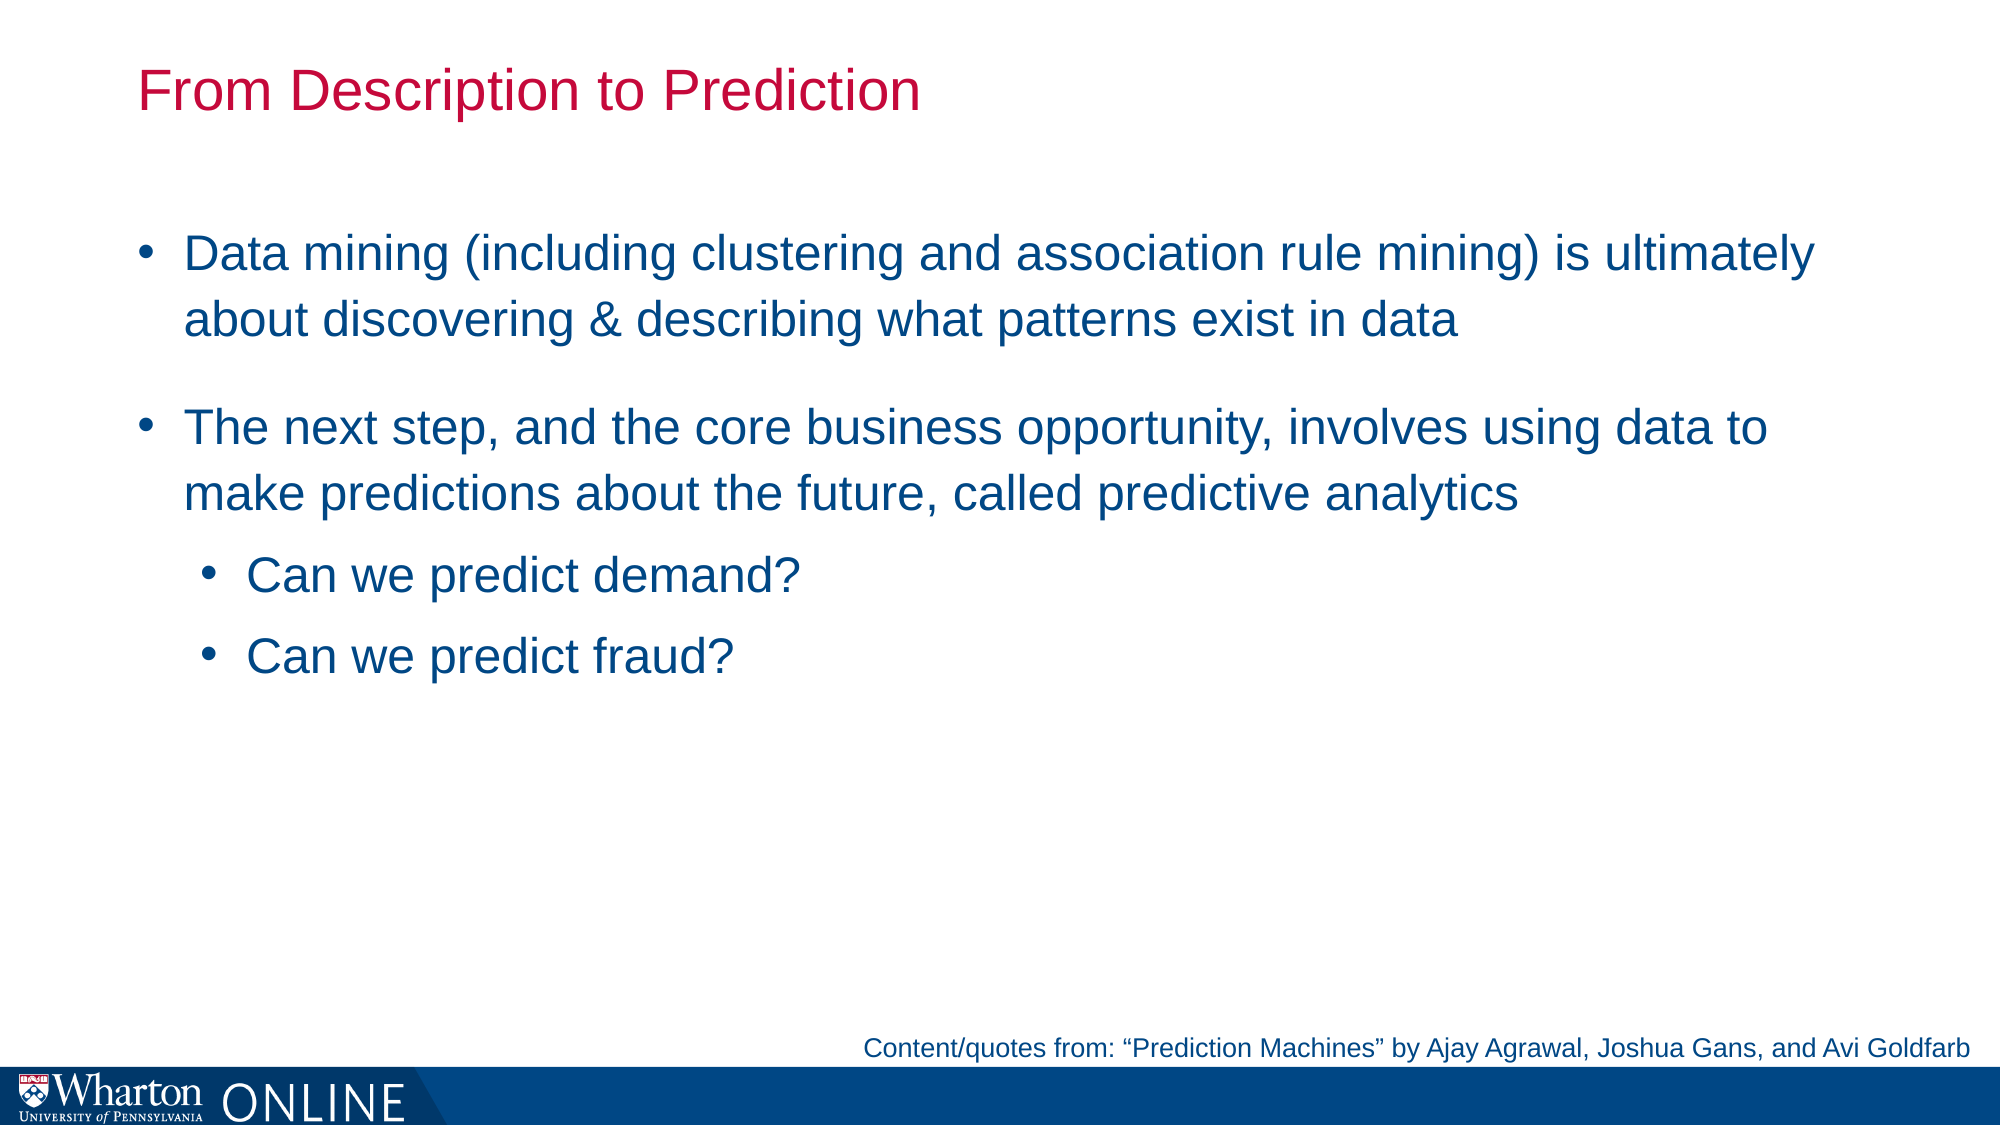

# From Description to Prediction
Data mining (including clustering and association rule mining) is ultimately about discovering & describing what patterns exist in data
The next step, and the core business opportunity, involves using data to make predictions about the future, called predictive analytics
Can we predict demand?
Can we predict fraud?
Content/quotes from: “Prediction Machines” by Ajay Agrawal, Joshua Gans, and Avi Goldfarb